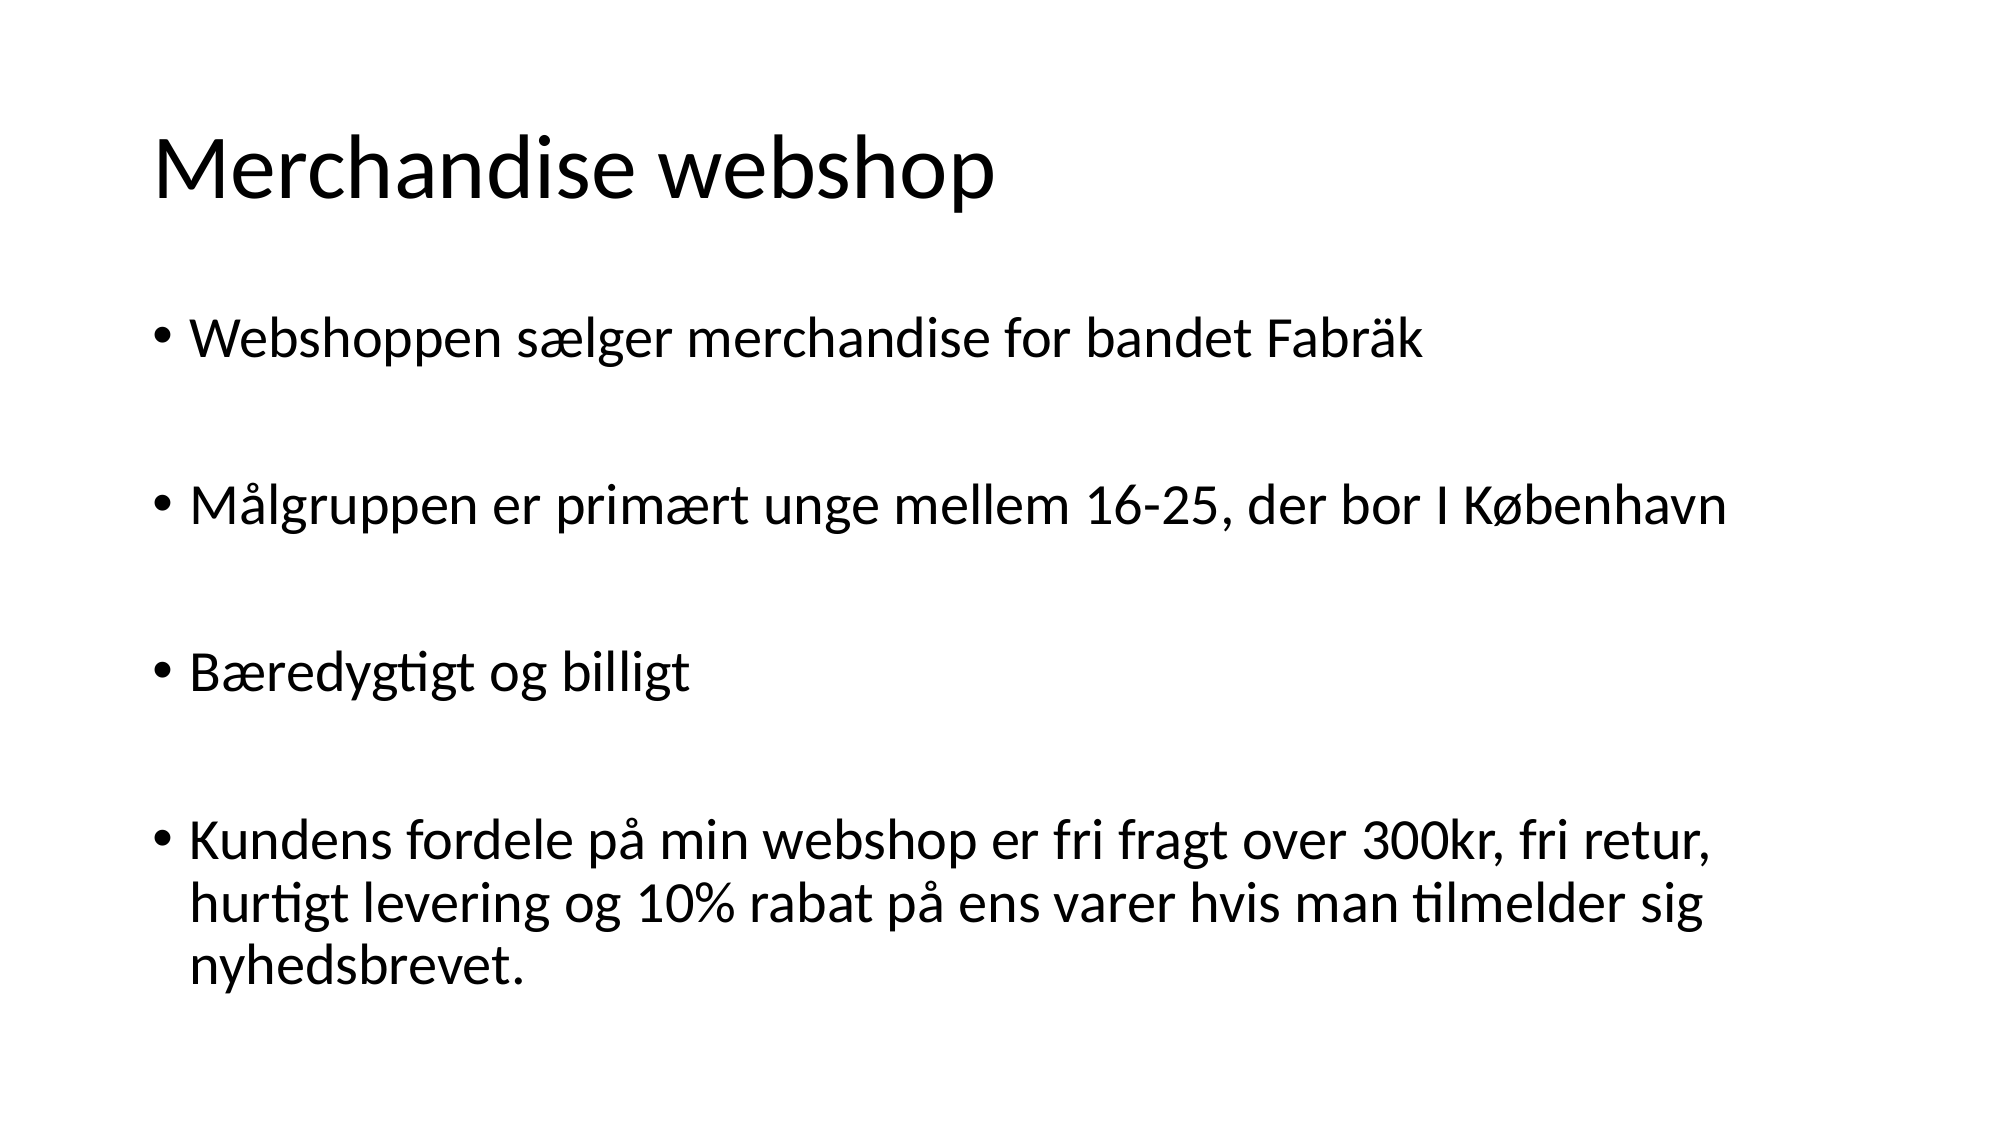

# Merchandise webshop
Webshoppen sælger merchandise for bandet Fabräk

Målgruppen er primært unge mellem 16-25, der bor I København

Bæredygtigt og billigt

Kundens fordele på min webshop er fri fragt over 300kr, fri retur, hurtigt levering og 10% rabat på ens varer hvis man tilmelder sig nyhedsbrevet.